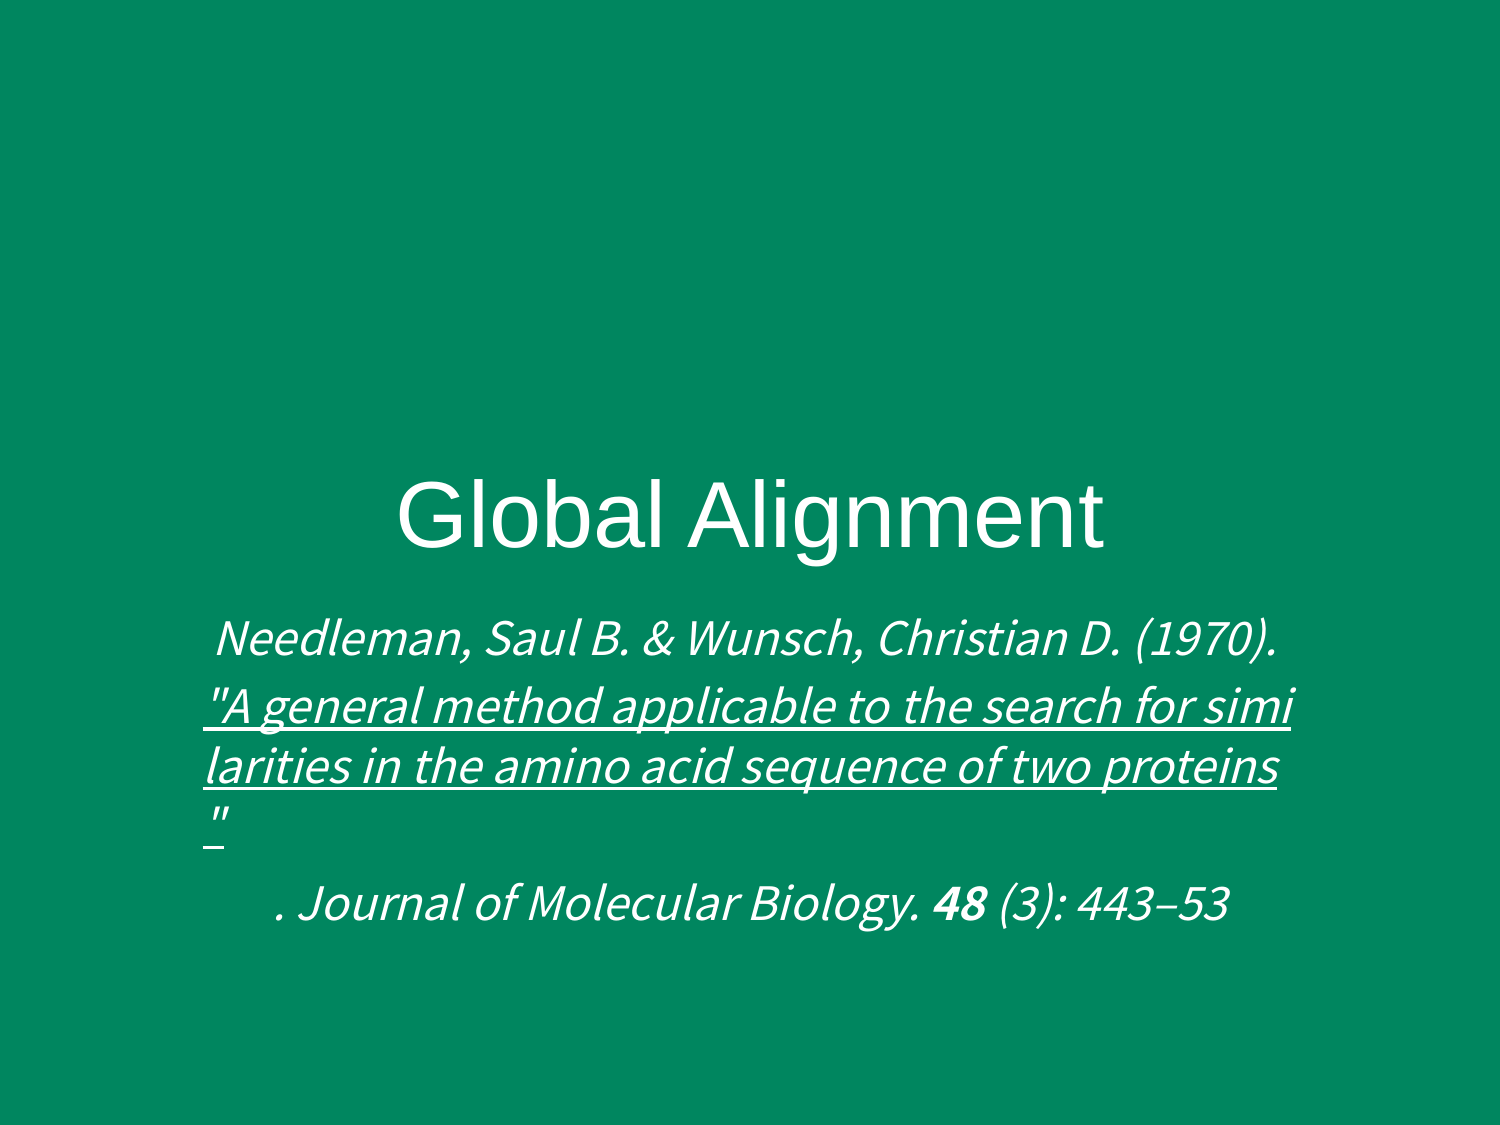

# Global Alignment
Needleman, Saul B. & Wunsch, Christian D. (1970). "A general method applicable to the search for similarities in the amino acid sequence of two proteins". Journal of Molecular Biology. 48 (3): 443–53